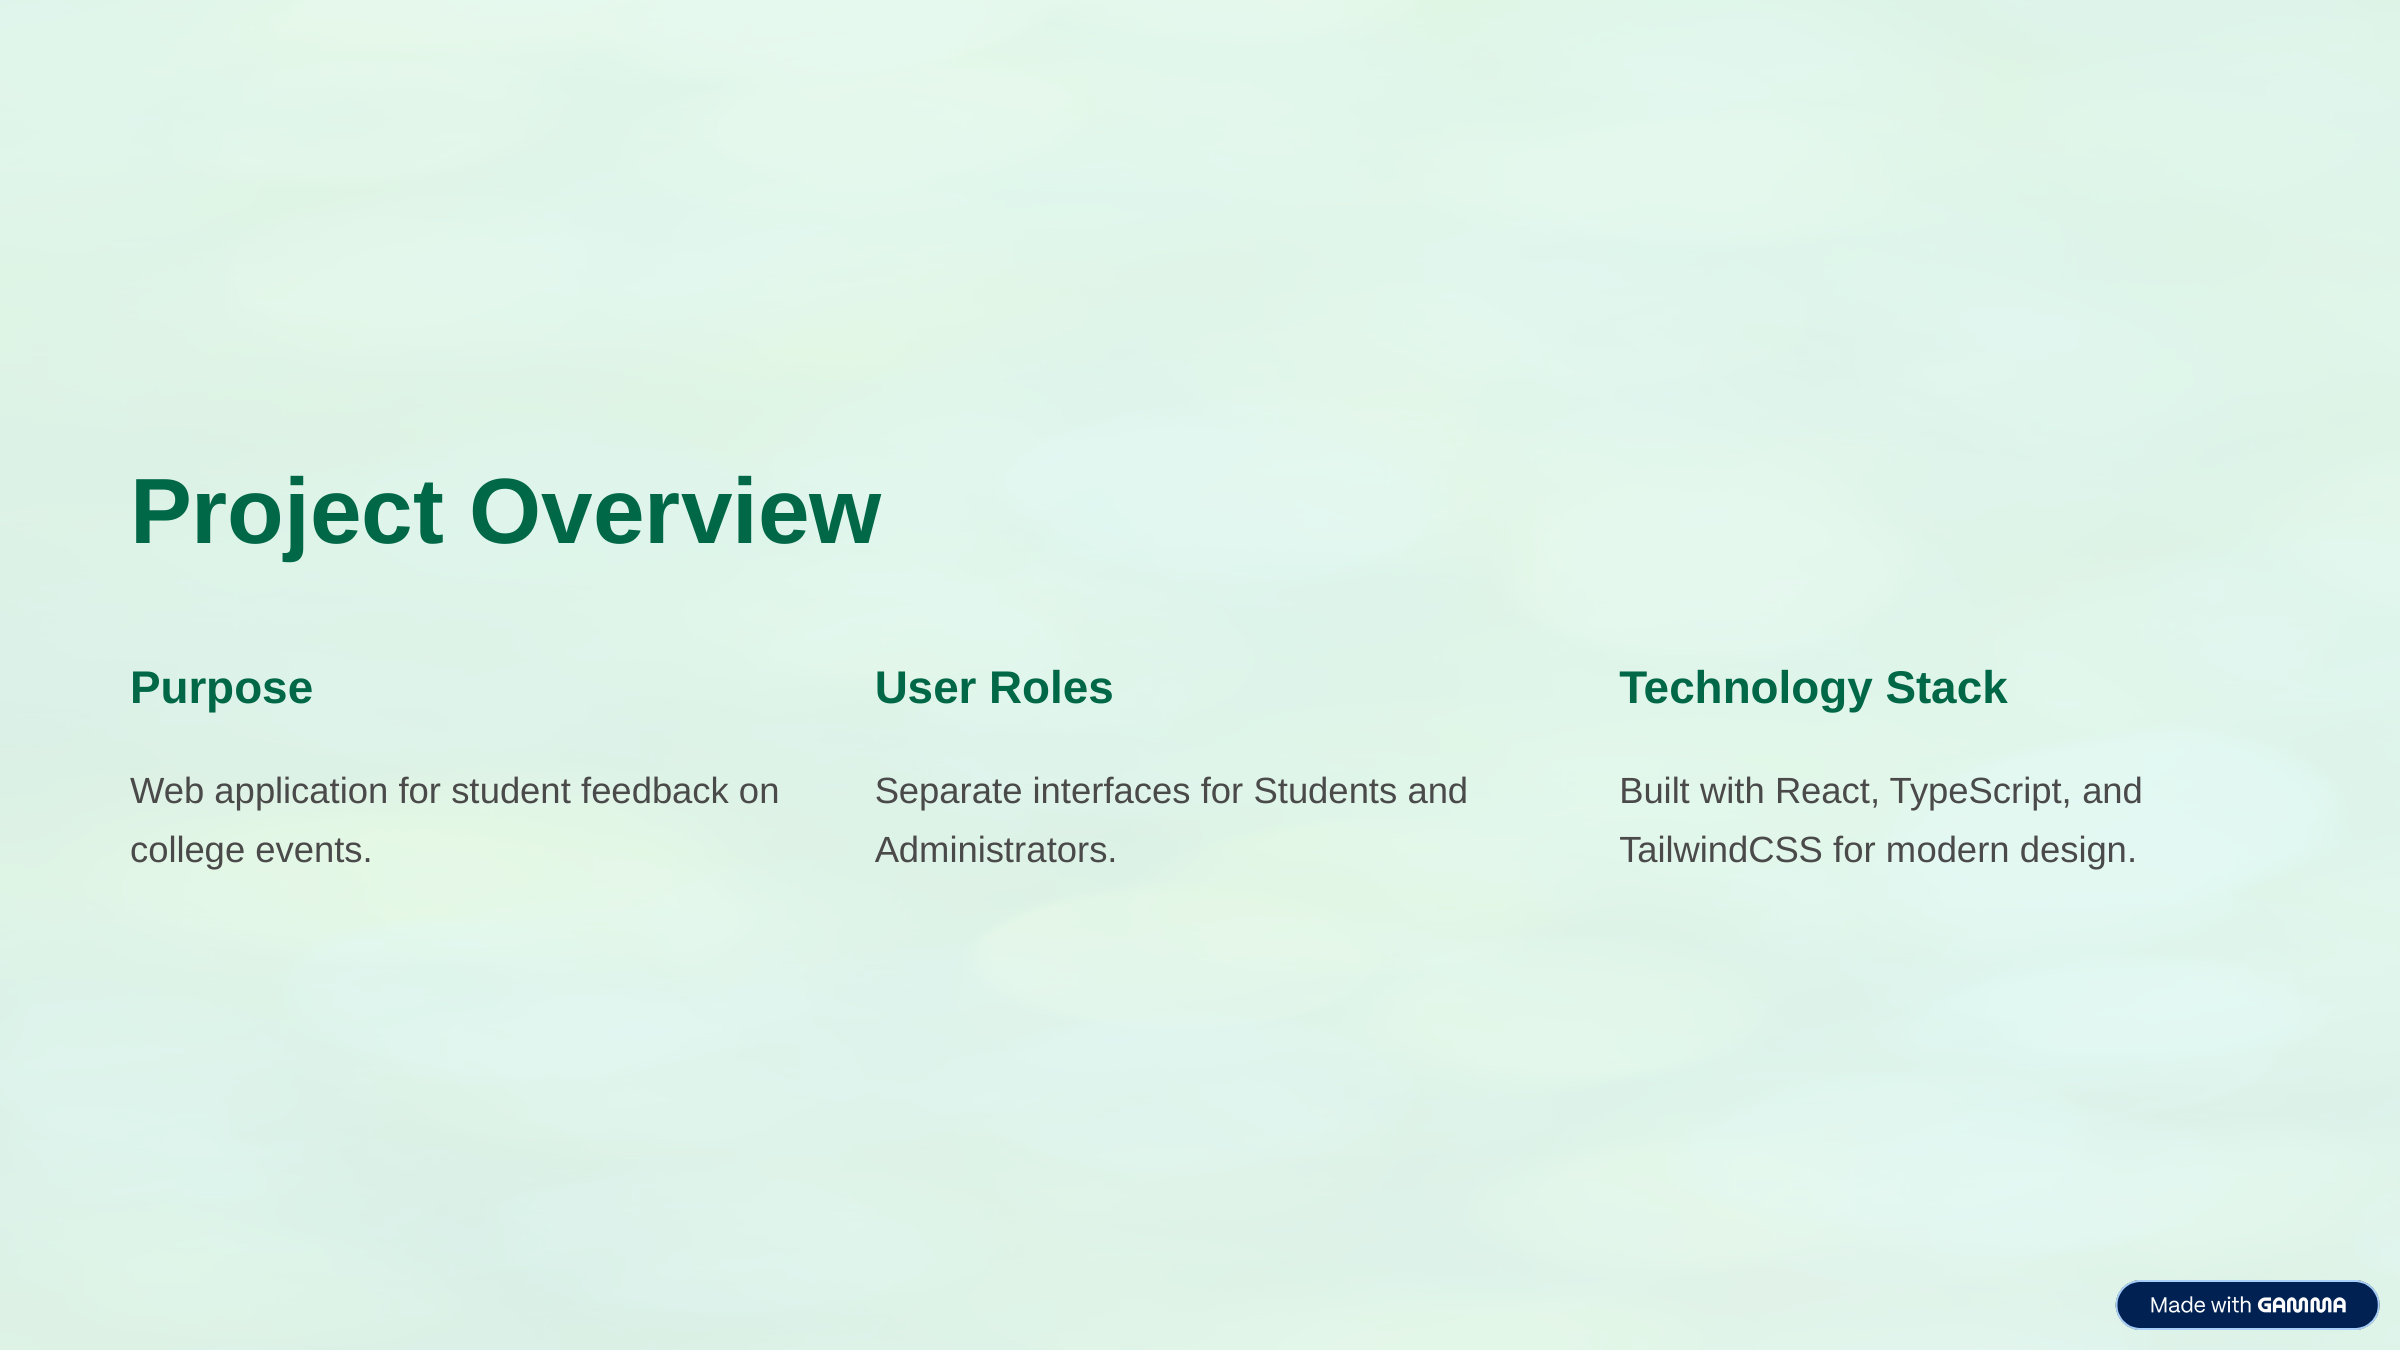

Project Overview
Purpose
User Roles
Technology Stack
Web application for student feedback on college events.
Separate interfaces for Students and Administrators.
Built with React, TypeScript, and TailwindCSS for modern design.